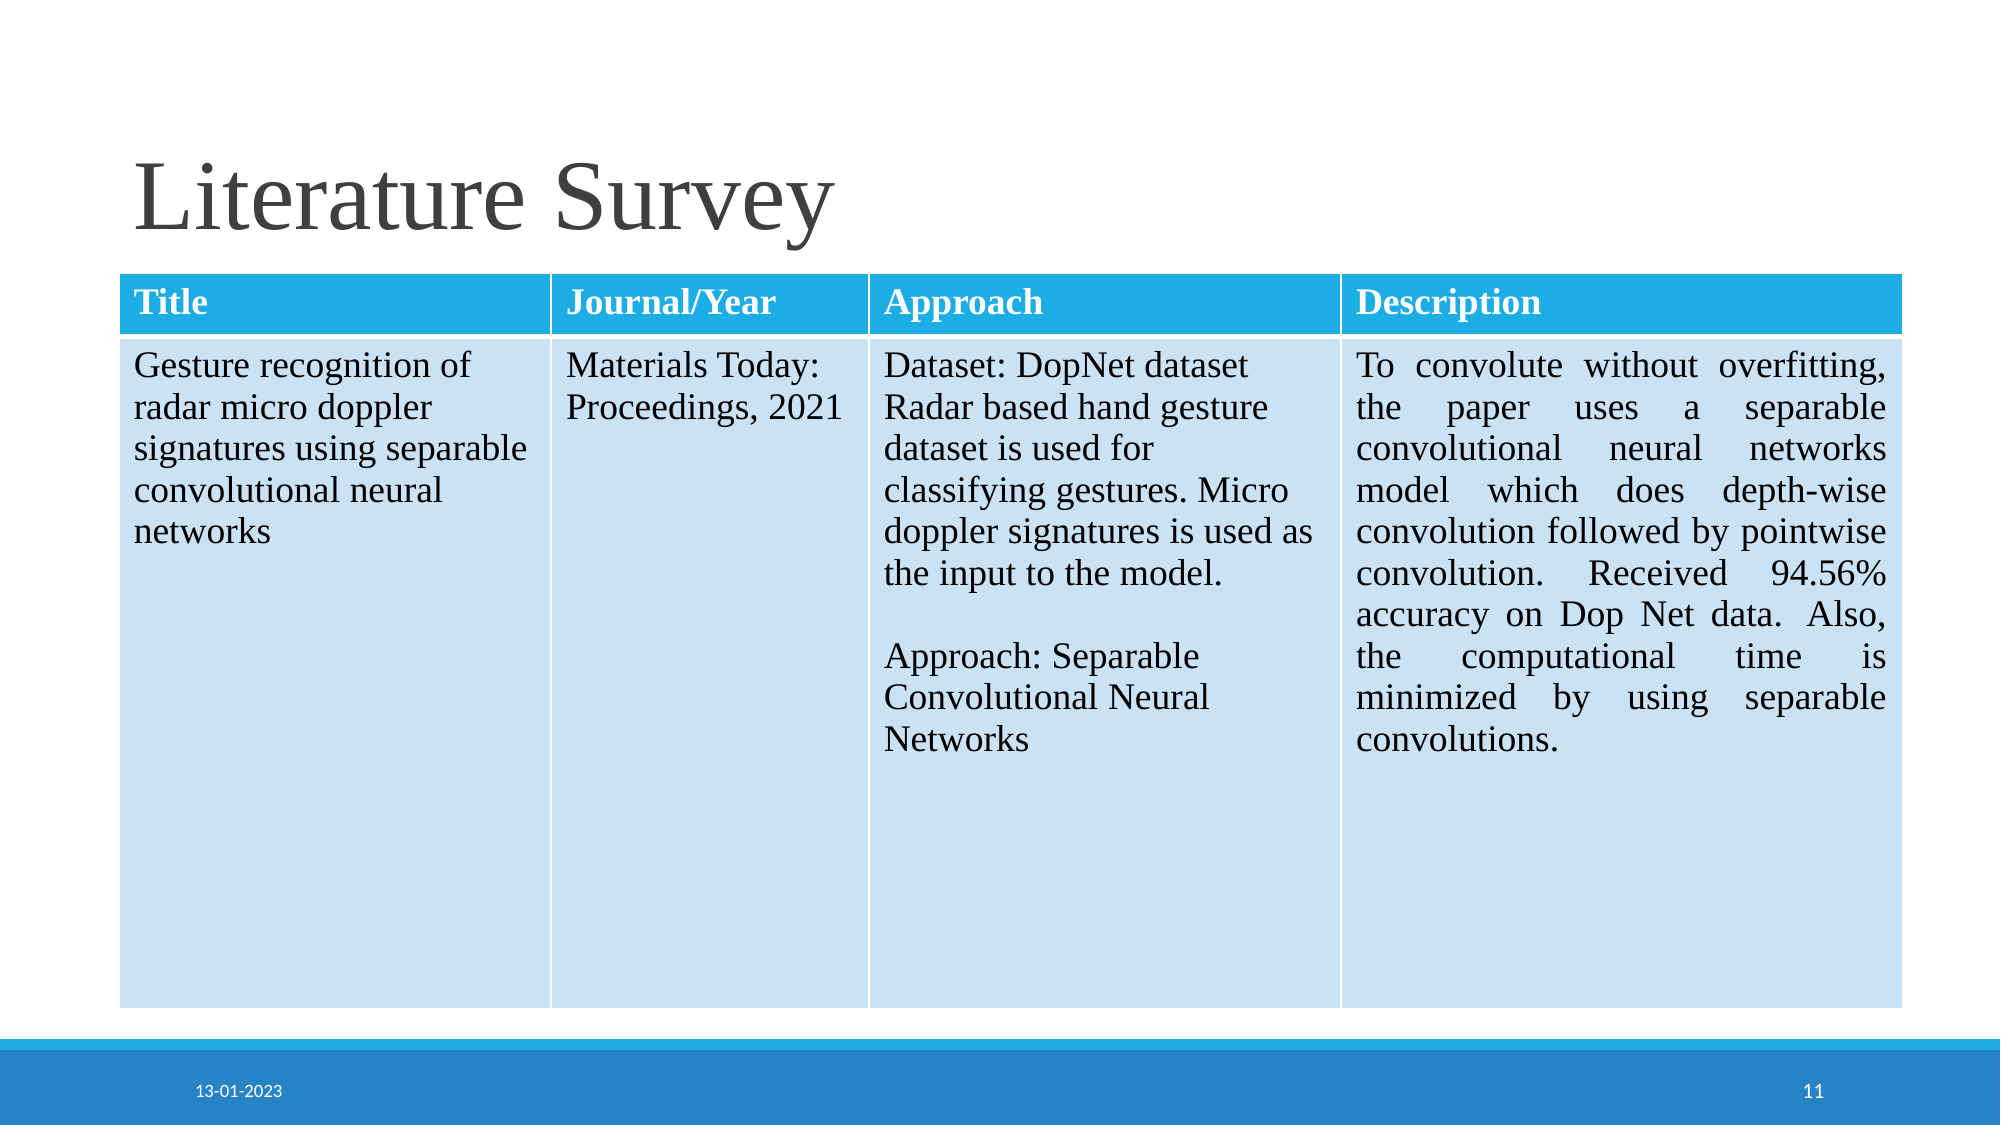

# Literature Survey
| Title | Journal/Year | Approach | Description |
| --- | --- | --- | --- |
| Gesture recognition of radar micro doppler signatures using separable convolutional neural networks | Materials Today: Proceedings, 2021 | Dataset: DopNet dataset Radar based hand gesture dataset is used for classifying gestures. Micro doppler signatures is used as the input to the model. Approach: Separable Convolutional Neural Networks | To convolute without overfitting, the paper uses a separable convolutional neural networks model which does depth-wise convolution followed by pointwise convolution. Received 94.56% accuracy on Dop Net data.  Also, the computational time is minimized by using separable convolutions. |
13-01-2023
11